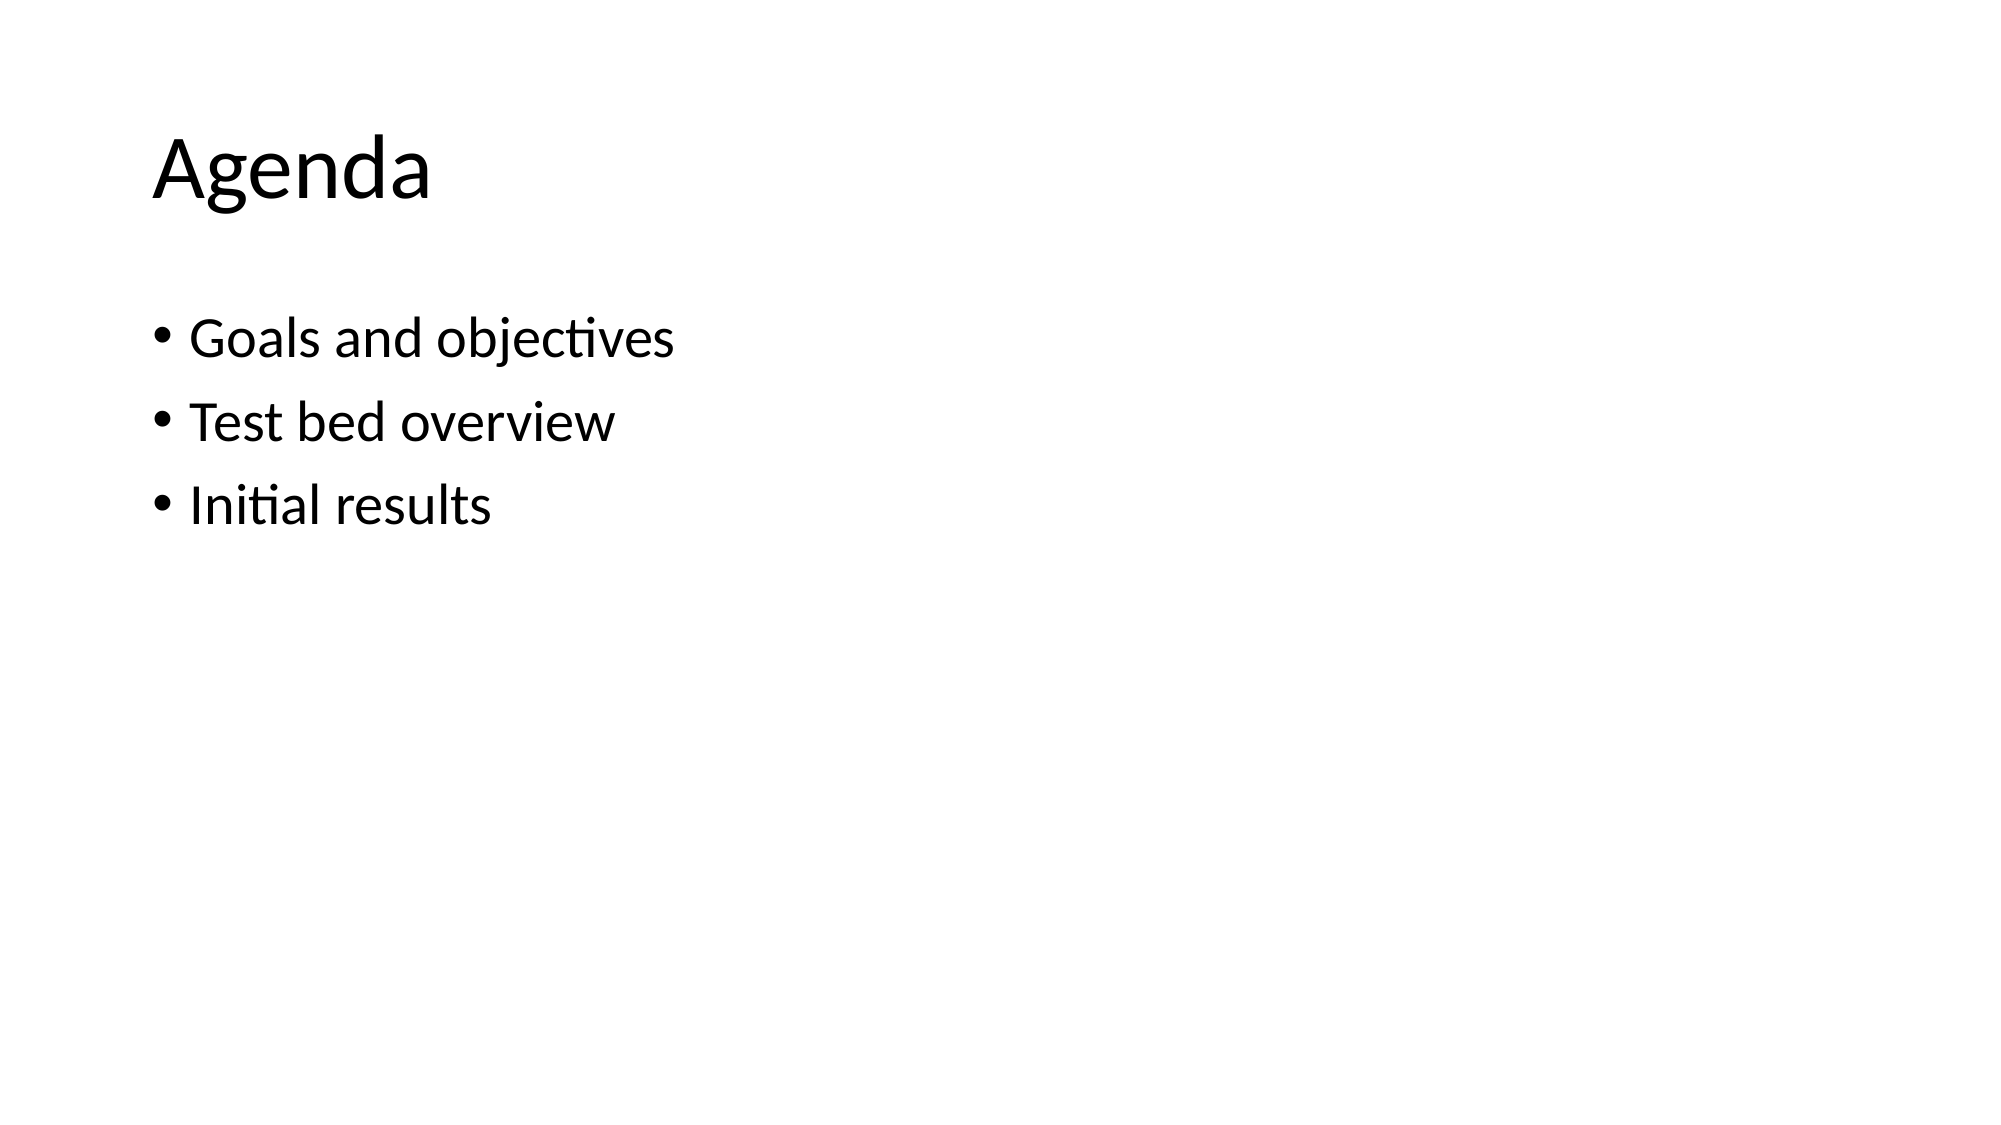

# Agenda
Goals and objectives
Test bed overview
Initial results